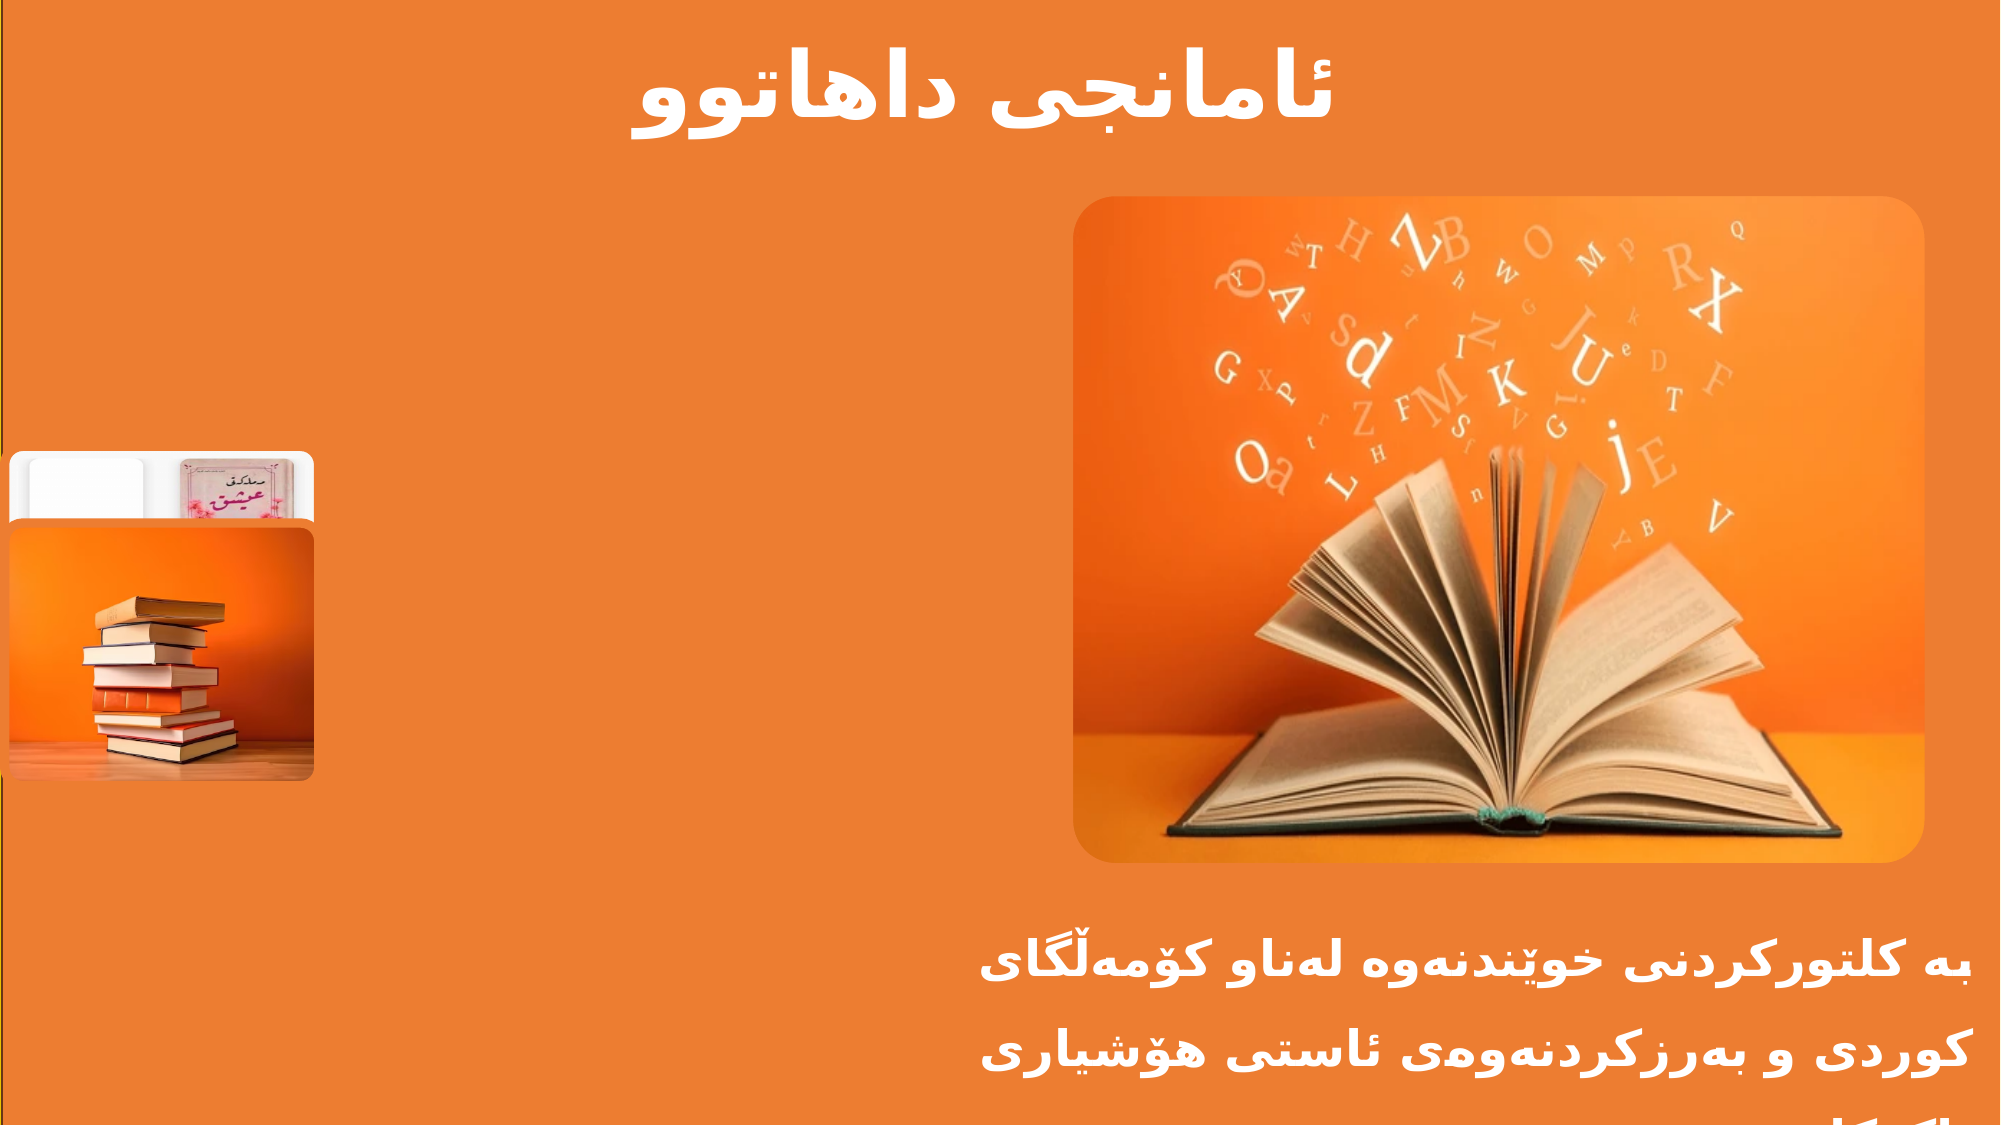

ئامانجی داهاتوو
کێشەکان

بە کلتورکردنی خوێندنەوە لەناو کۆمەڵگای کوردی و بەرزکردنەوەی ئاستی هۆشیاری تاکەکان